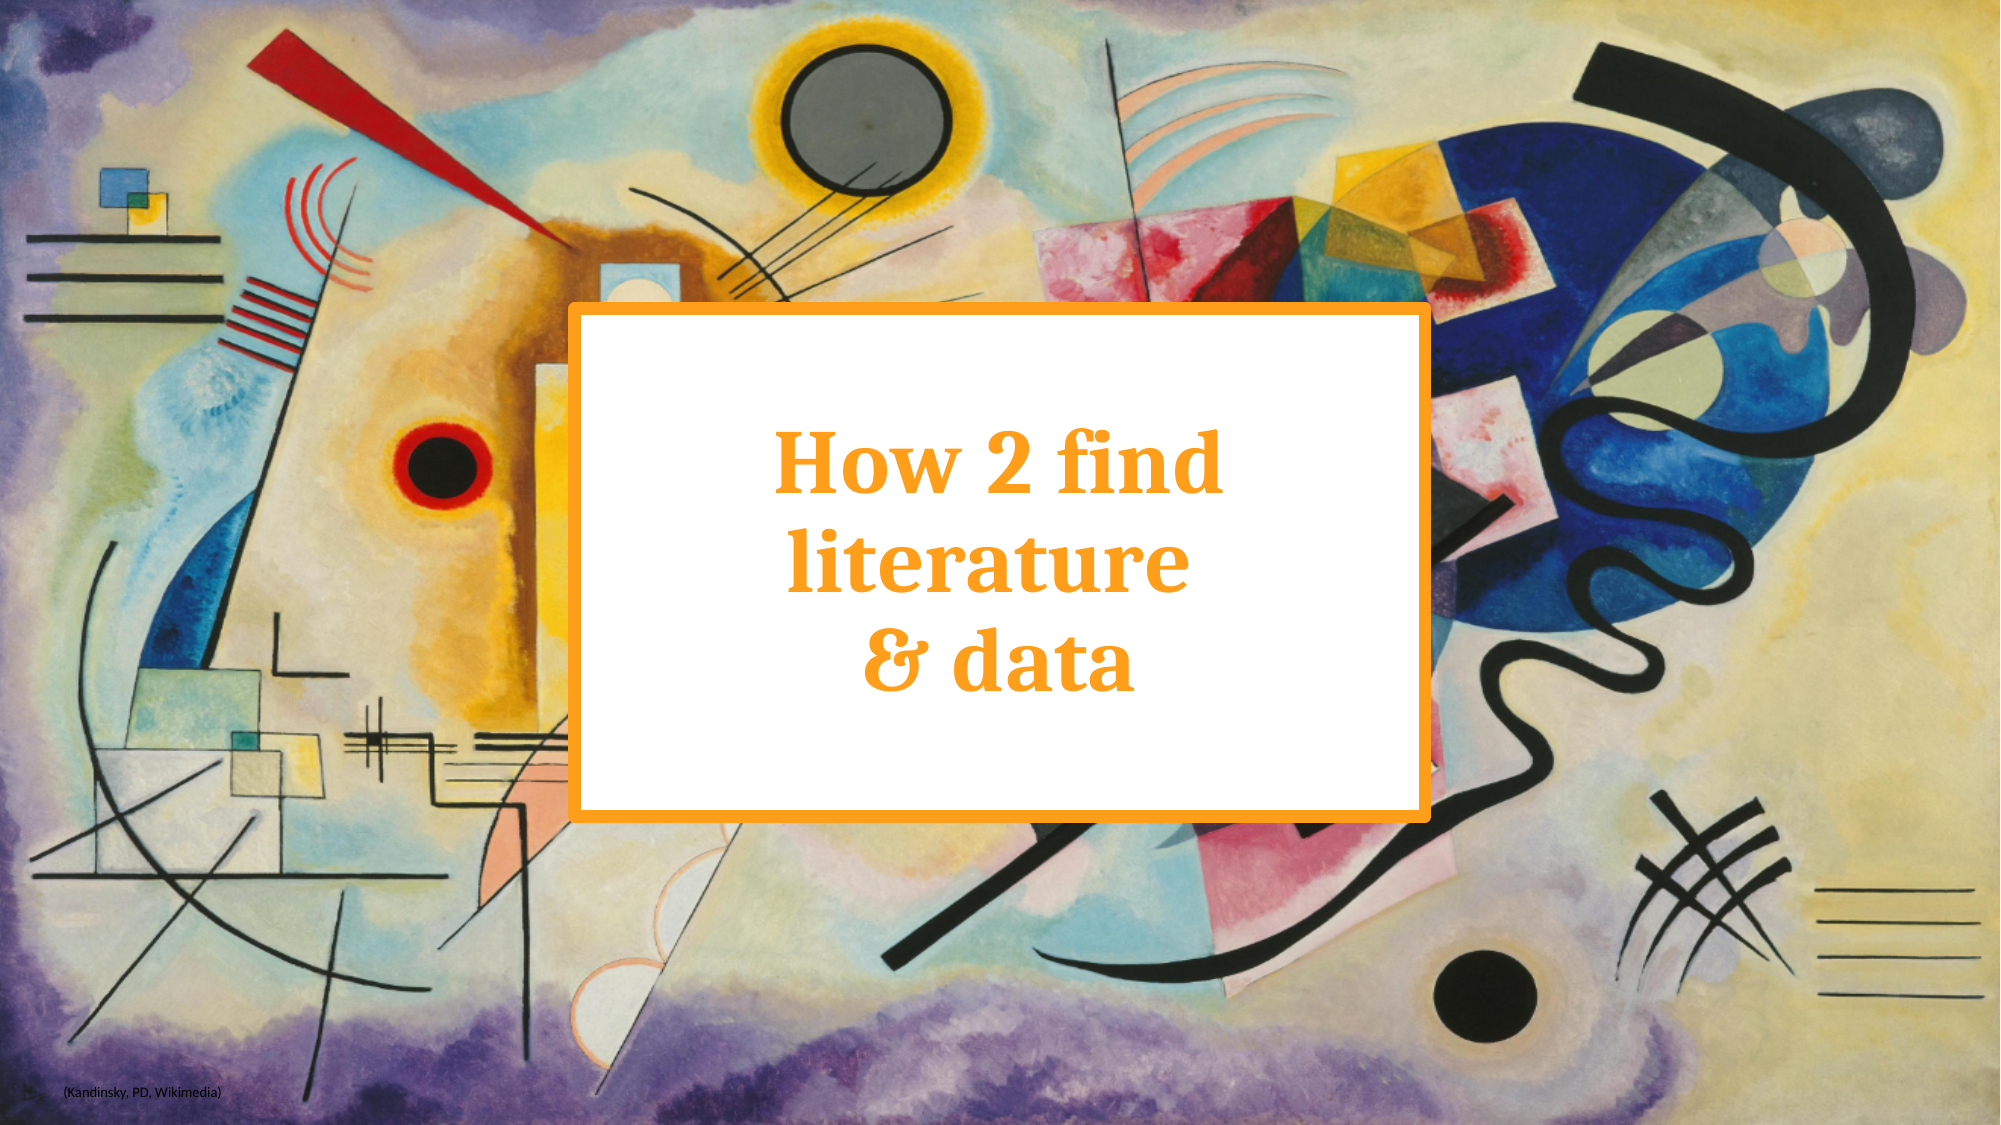

# How 2 find literature & data